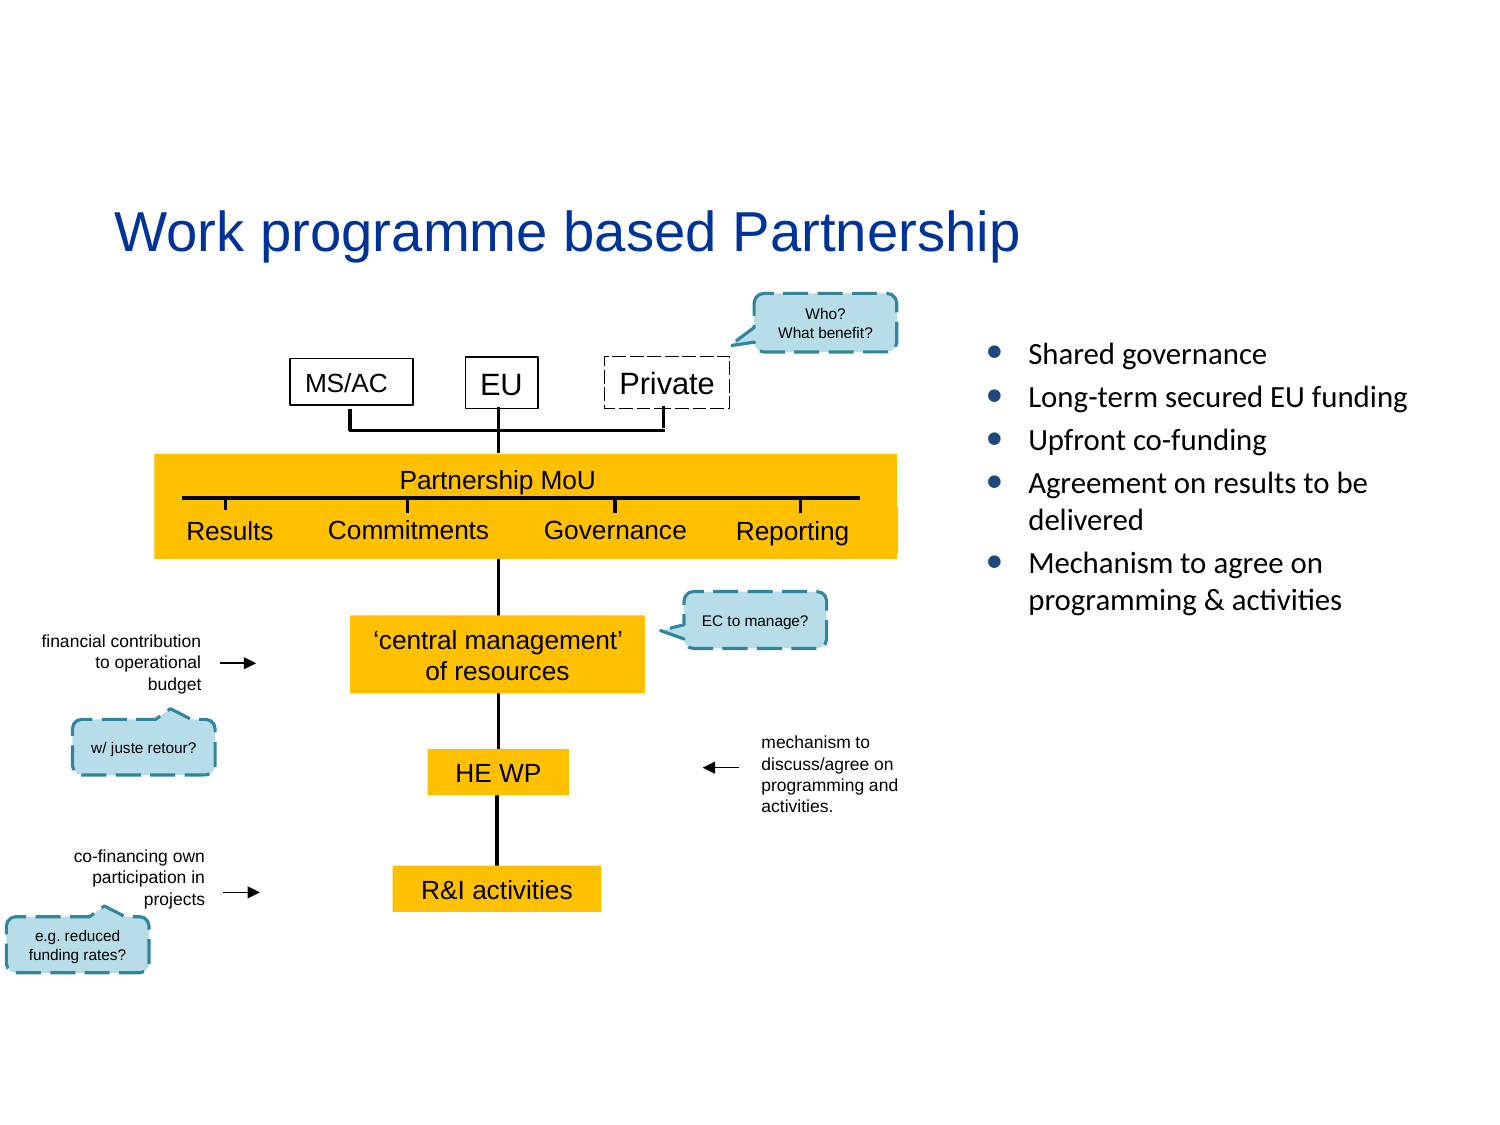

Work programme based Partnership
Who?
What benefit?
Shared governance
Long-term secured EU funding
Upfront co-funding
Agreement on results to be delivered
Mechanism to agree on programming & activities
Private
EU
MS/AC

Partnership MoU
Commitments
Governance
Results
Reporting
EC to manage?
‘central management’ of resources
financial contribution to operational budget
w/ juste retour?
mechanism to discuss/agree on programming and activities.
HE WP
co-financing own participation in projects
R&I activities
e.g. reduced funding rates?